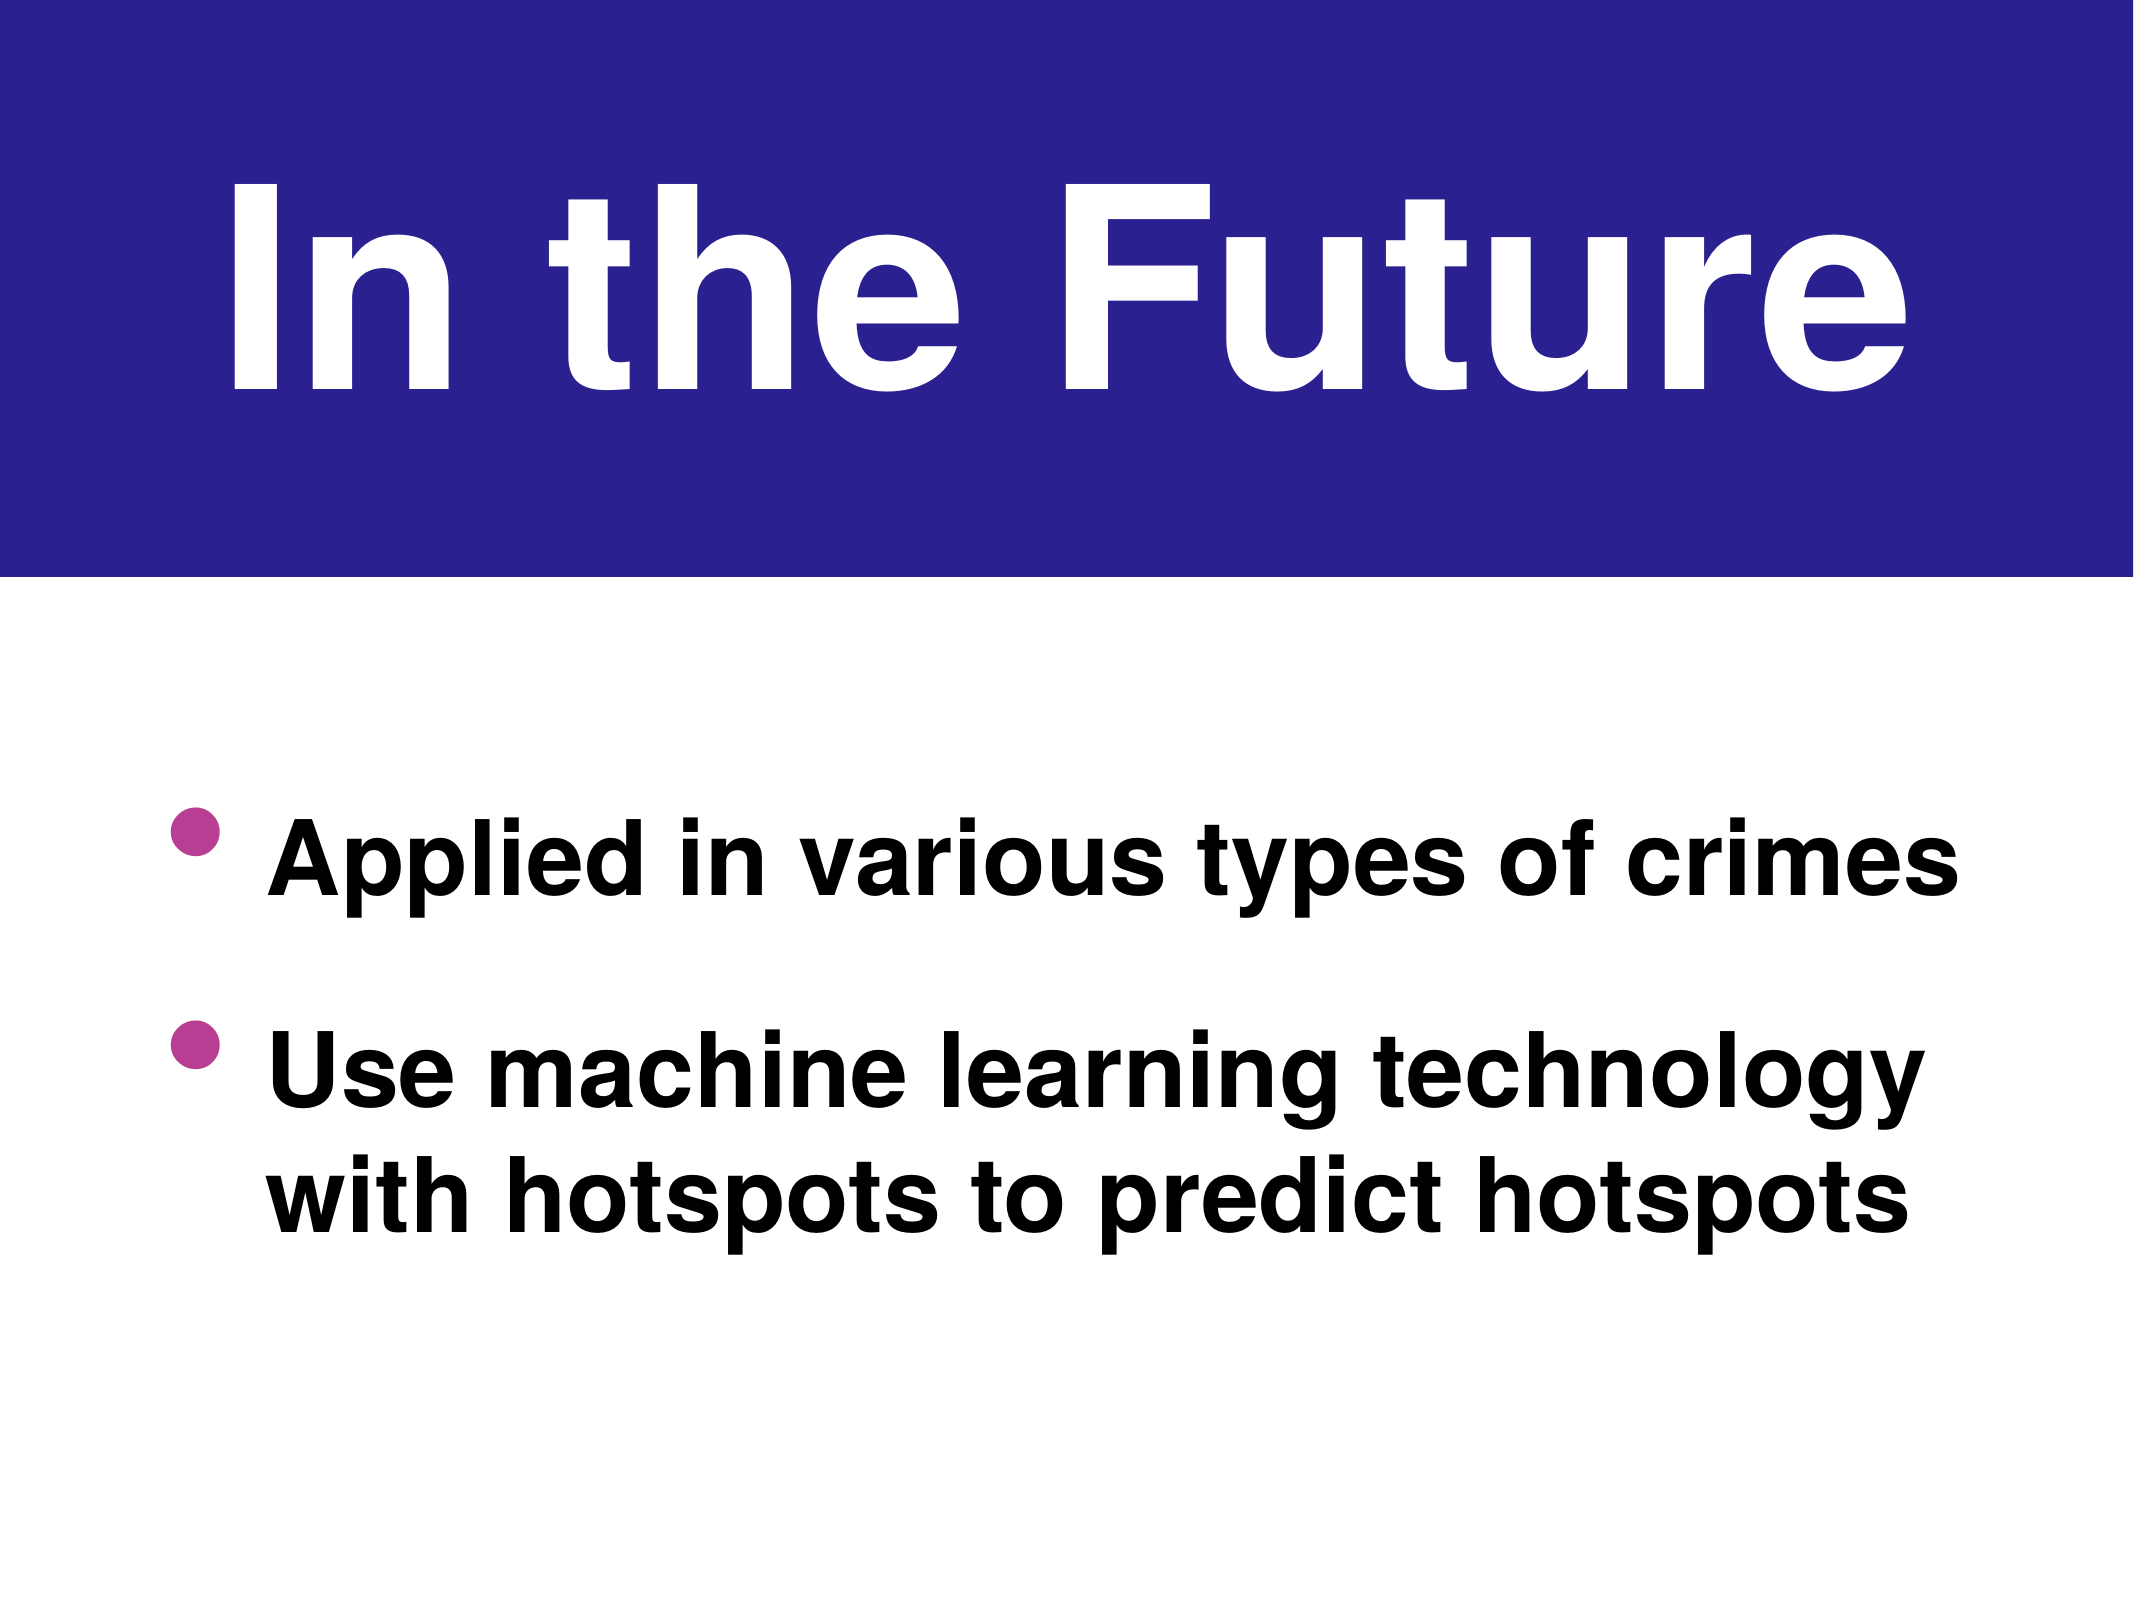

# In the Future
Applied in various types of crimes
Use machine learning technology with hotspots to predict hotspots